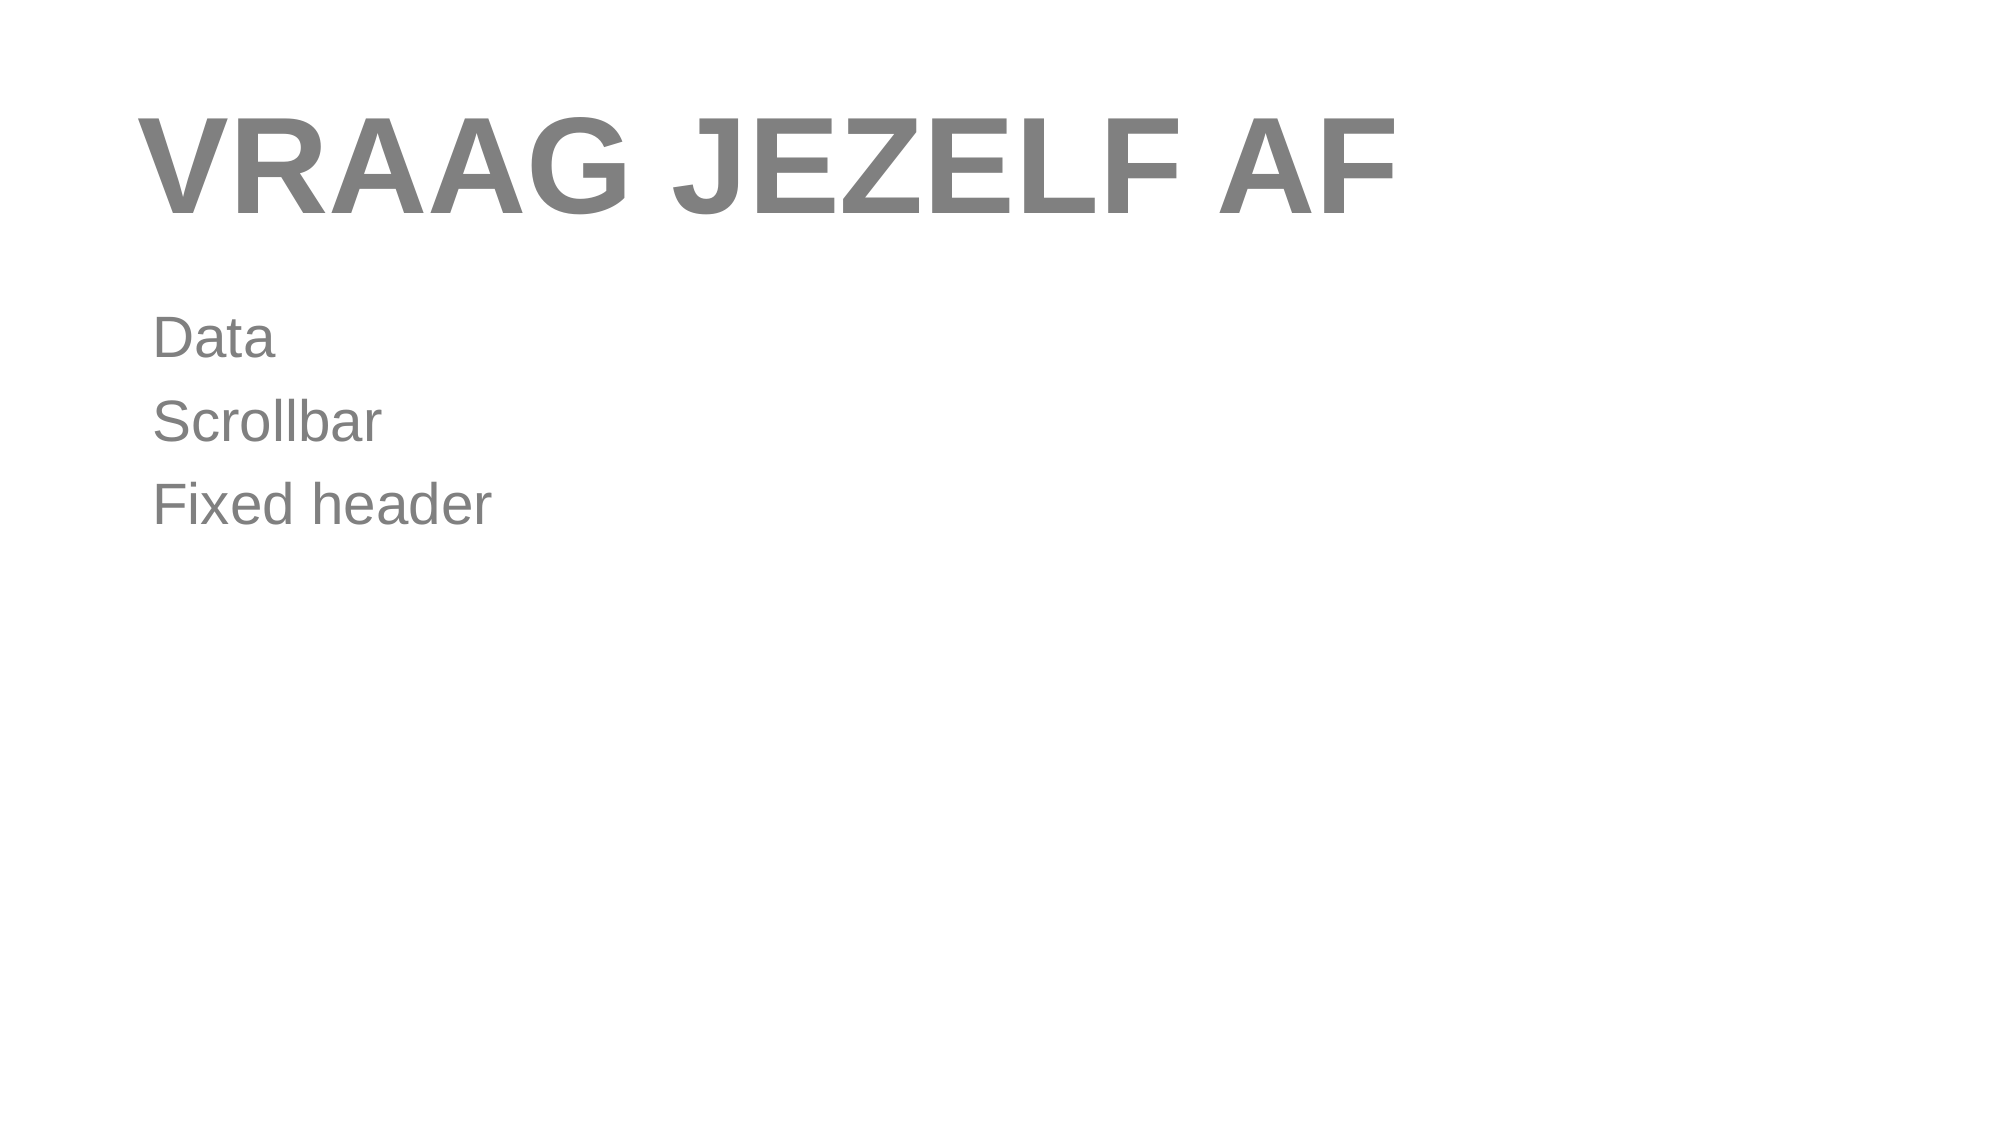

# VRAAG JEZELF AF
Data
Scrollbar
Fixed header